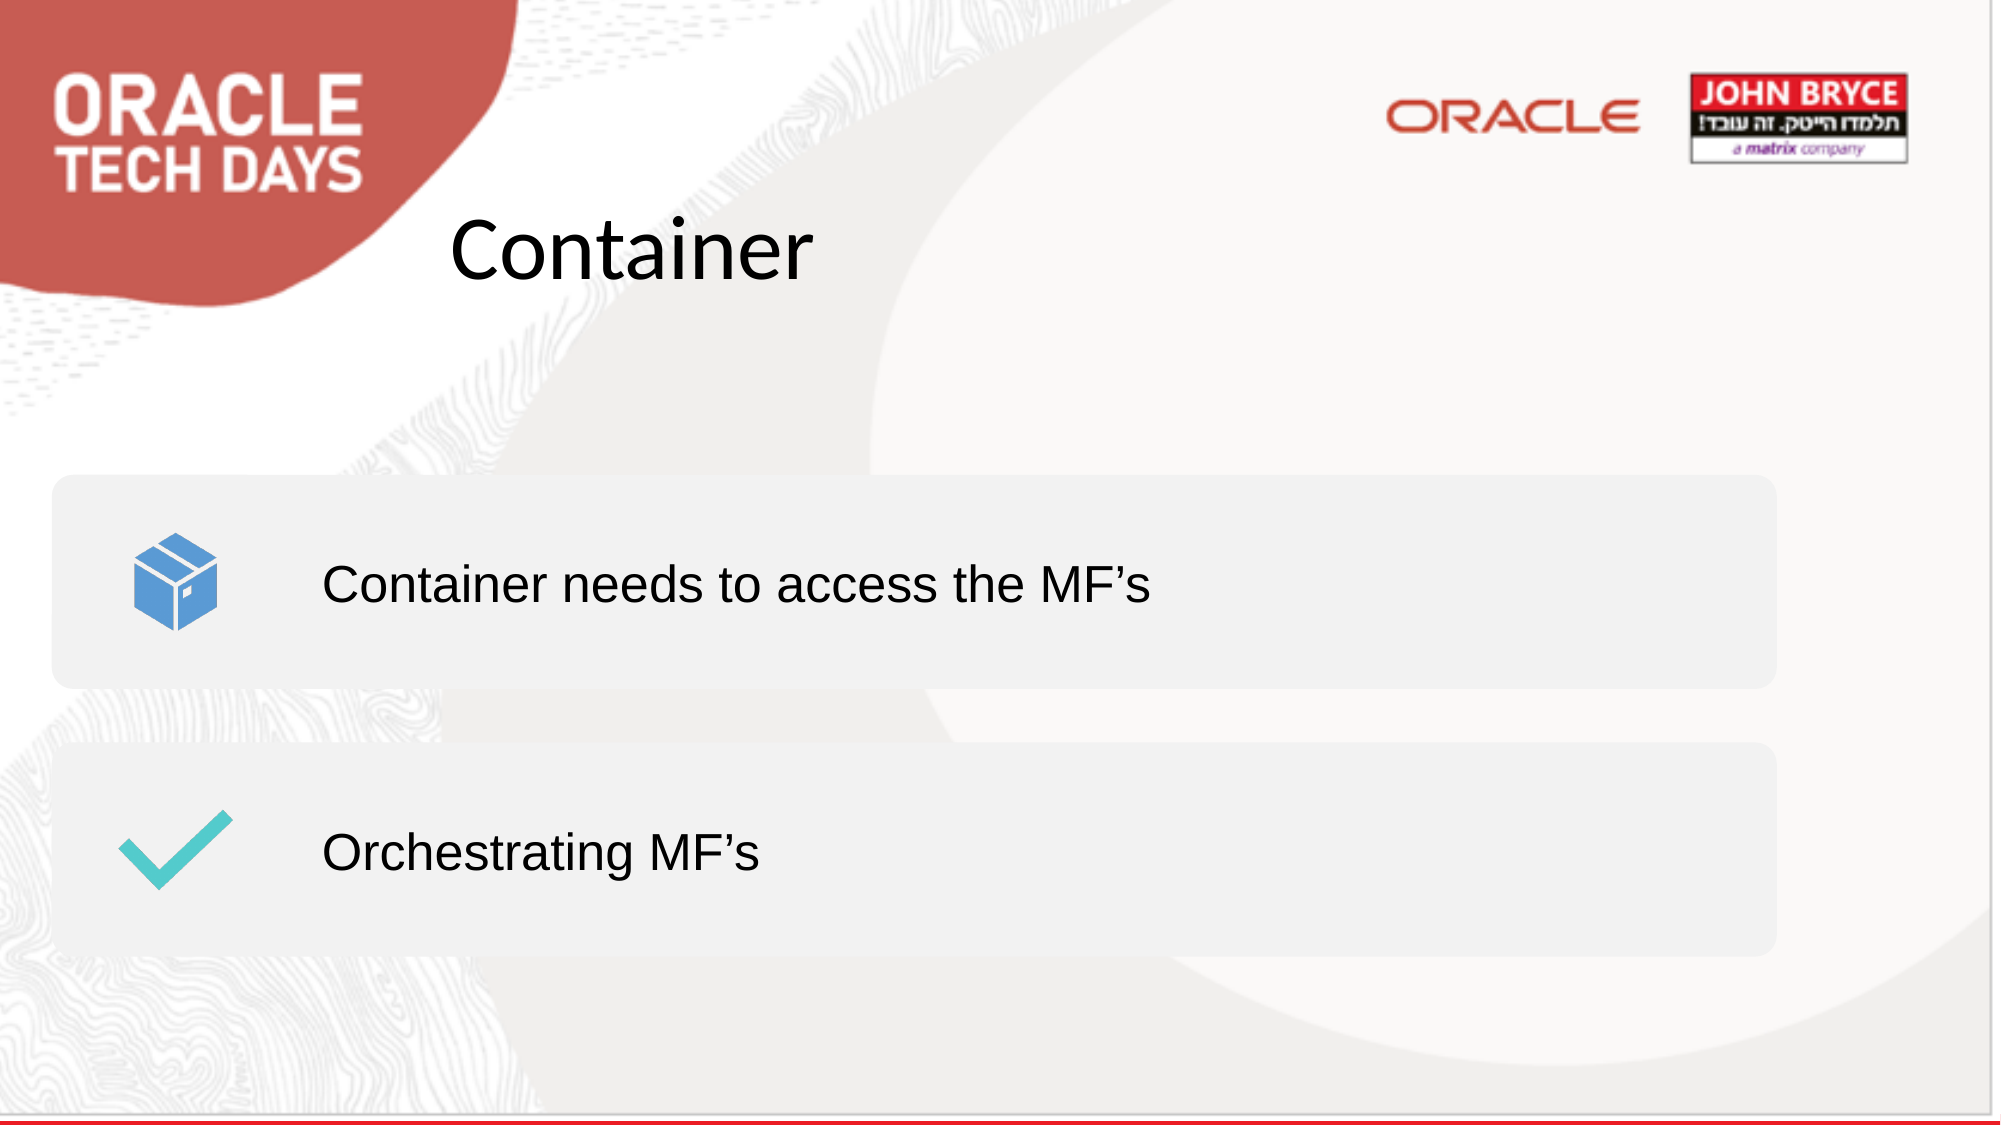

# Container
Container needs to access the MF’s
Orchestrating MF’s